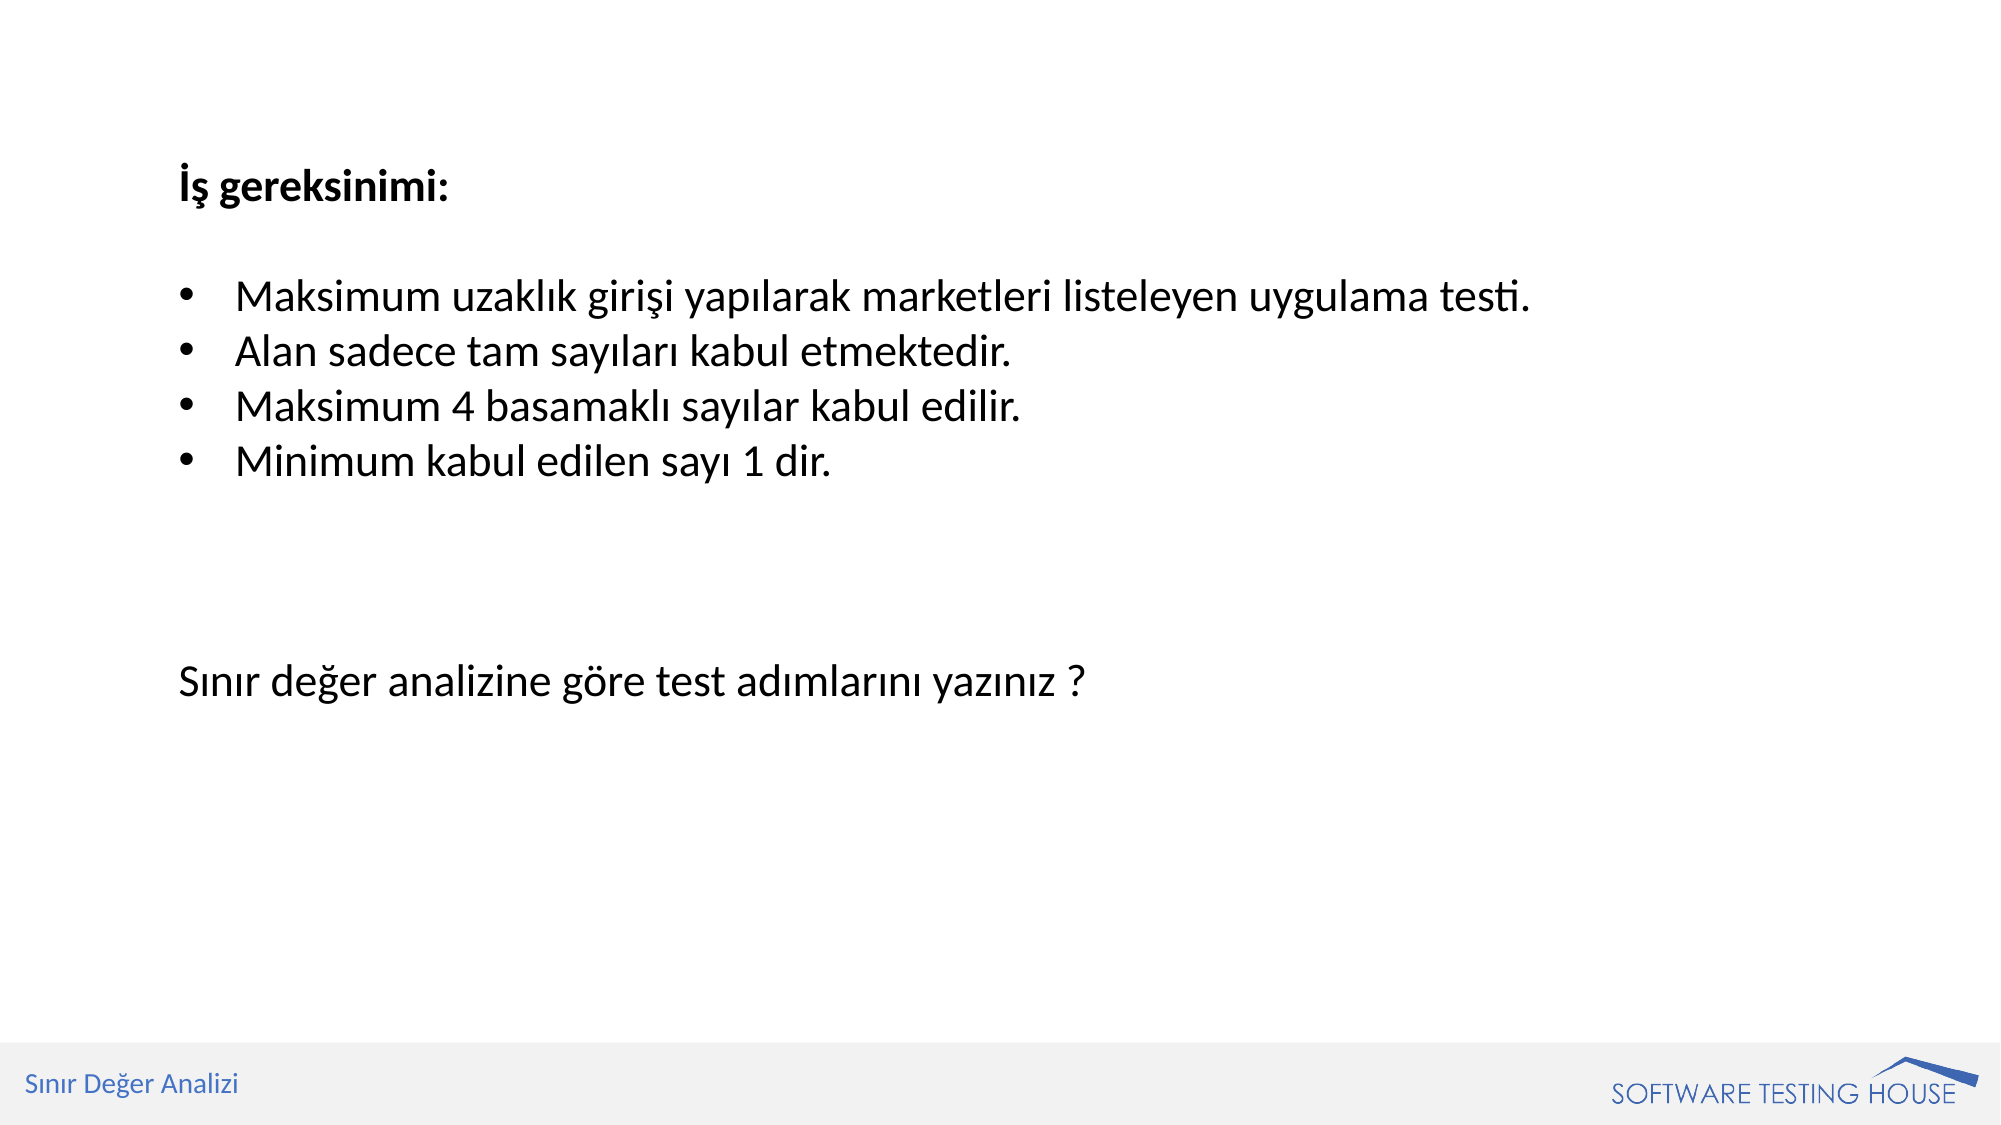

İş gereksinimi:

Maksimum uzaklık girişi yapılarak marketleri listeleyen uygulama testi.
Alan sadece tam sayıları kabul etmektedir.
Maksimum 4 basamaklı sayılar kabul edilir.
Minimum kabul edilen sayı 1 dir.

Sınır değer analizine göre test adımlarını yazınız ?

Sınır Değer Analizi